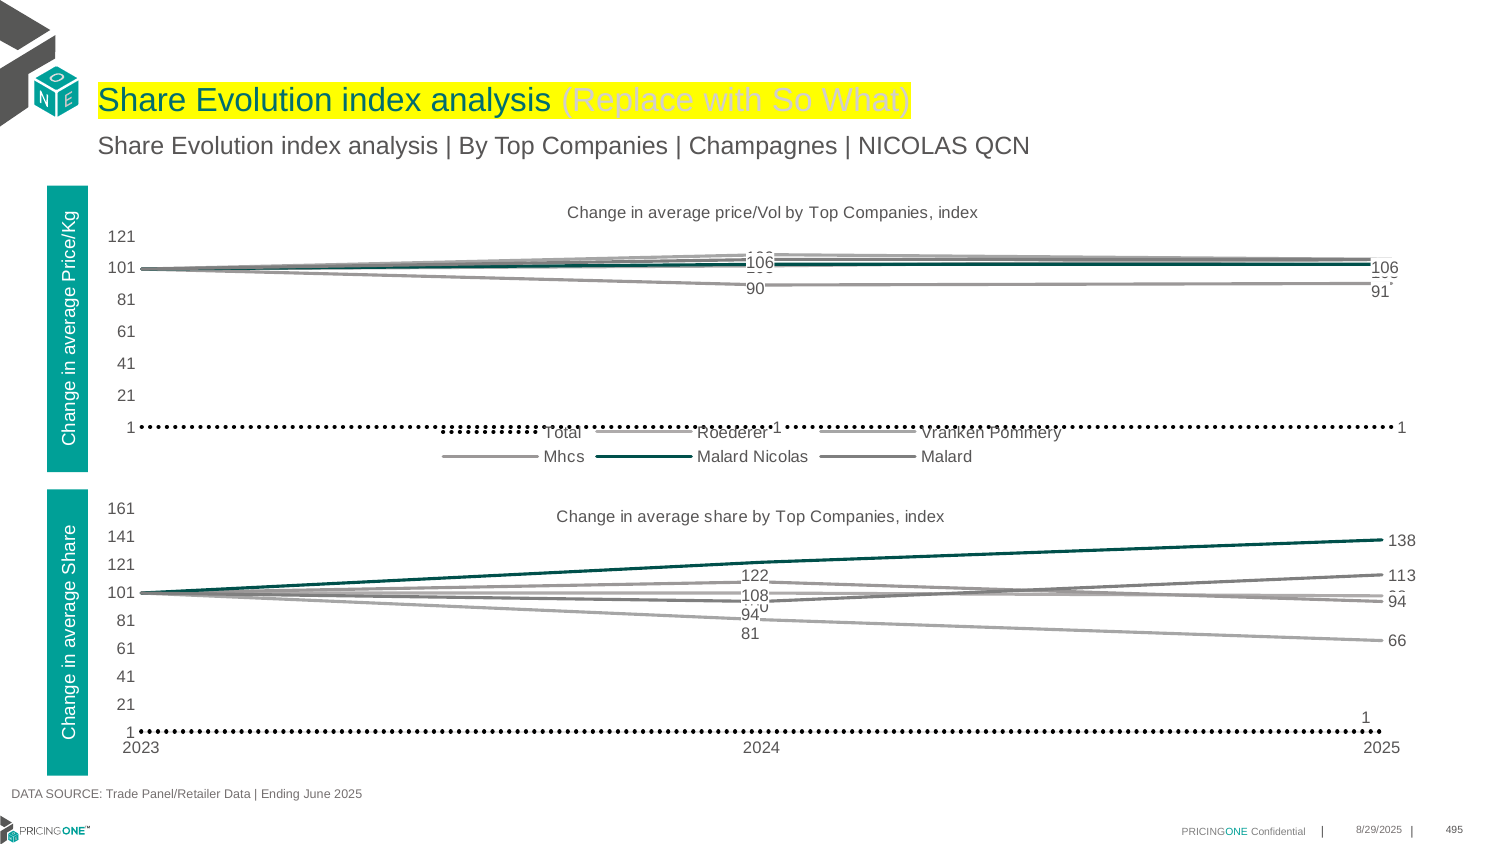

# Share Evolution index analysis (Replace with So What)
Share Evolution index analysis | By Top Companies | Champagnes | NICOLAS QCN

### Chart: Change in average price/Vol by Top Companies, index

| Category | Total | Roederer | Vranken Pommery | Mhcs | Malard Nicolas | Malard |
|---|---|---|---|---|---|---|
| 2023 | 1.0 | 100.0 | 100.0 | 100.0 | 100.0 | 100.0 |
| 2024 | 1.014787137722413 | 102.0 | 109.0 | 90.0 | 103.0 | 106.0 |
| 2025 | 1.002905689869071 | 106.0 | 106.0 | 91.0 | 103.0 | 106.0 |
Change in average Price/Kg

### Chart: Change in average share by Top Companies, index

| Category | Total | Roederer | Vranken Pommery | Mhcs | Malard Nicolas | Malard |
|---|---|---|---|---|---|---|
| 2023 | 1.0 | 100.0 | 100.0 | 100.0 | 100.0 | 100.0 |
| 2024 | 1.0 | 100.0 | 81.0 | 108.0 | 122.0 | 94.0 |
| 2025 | 1.0 | 98.0 | 66.0 | 94.0 | 138.0 | 113.0 |
Change in average Share
DATA SOURCE: Trade Panel/Retailer Data | Ending June 2025

8/29/2025
495